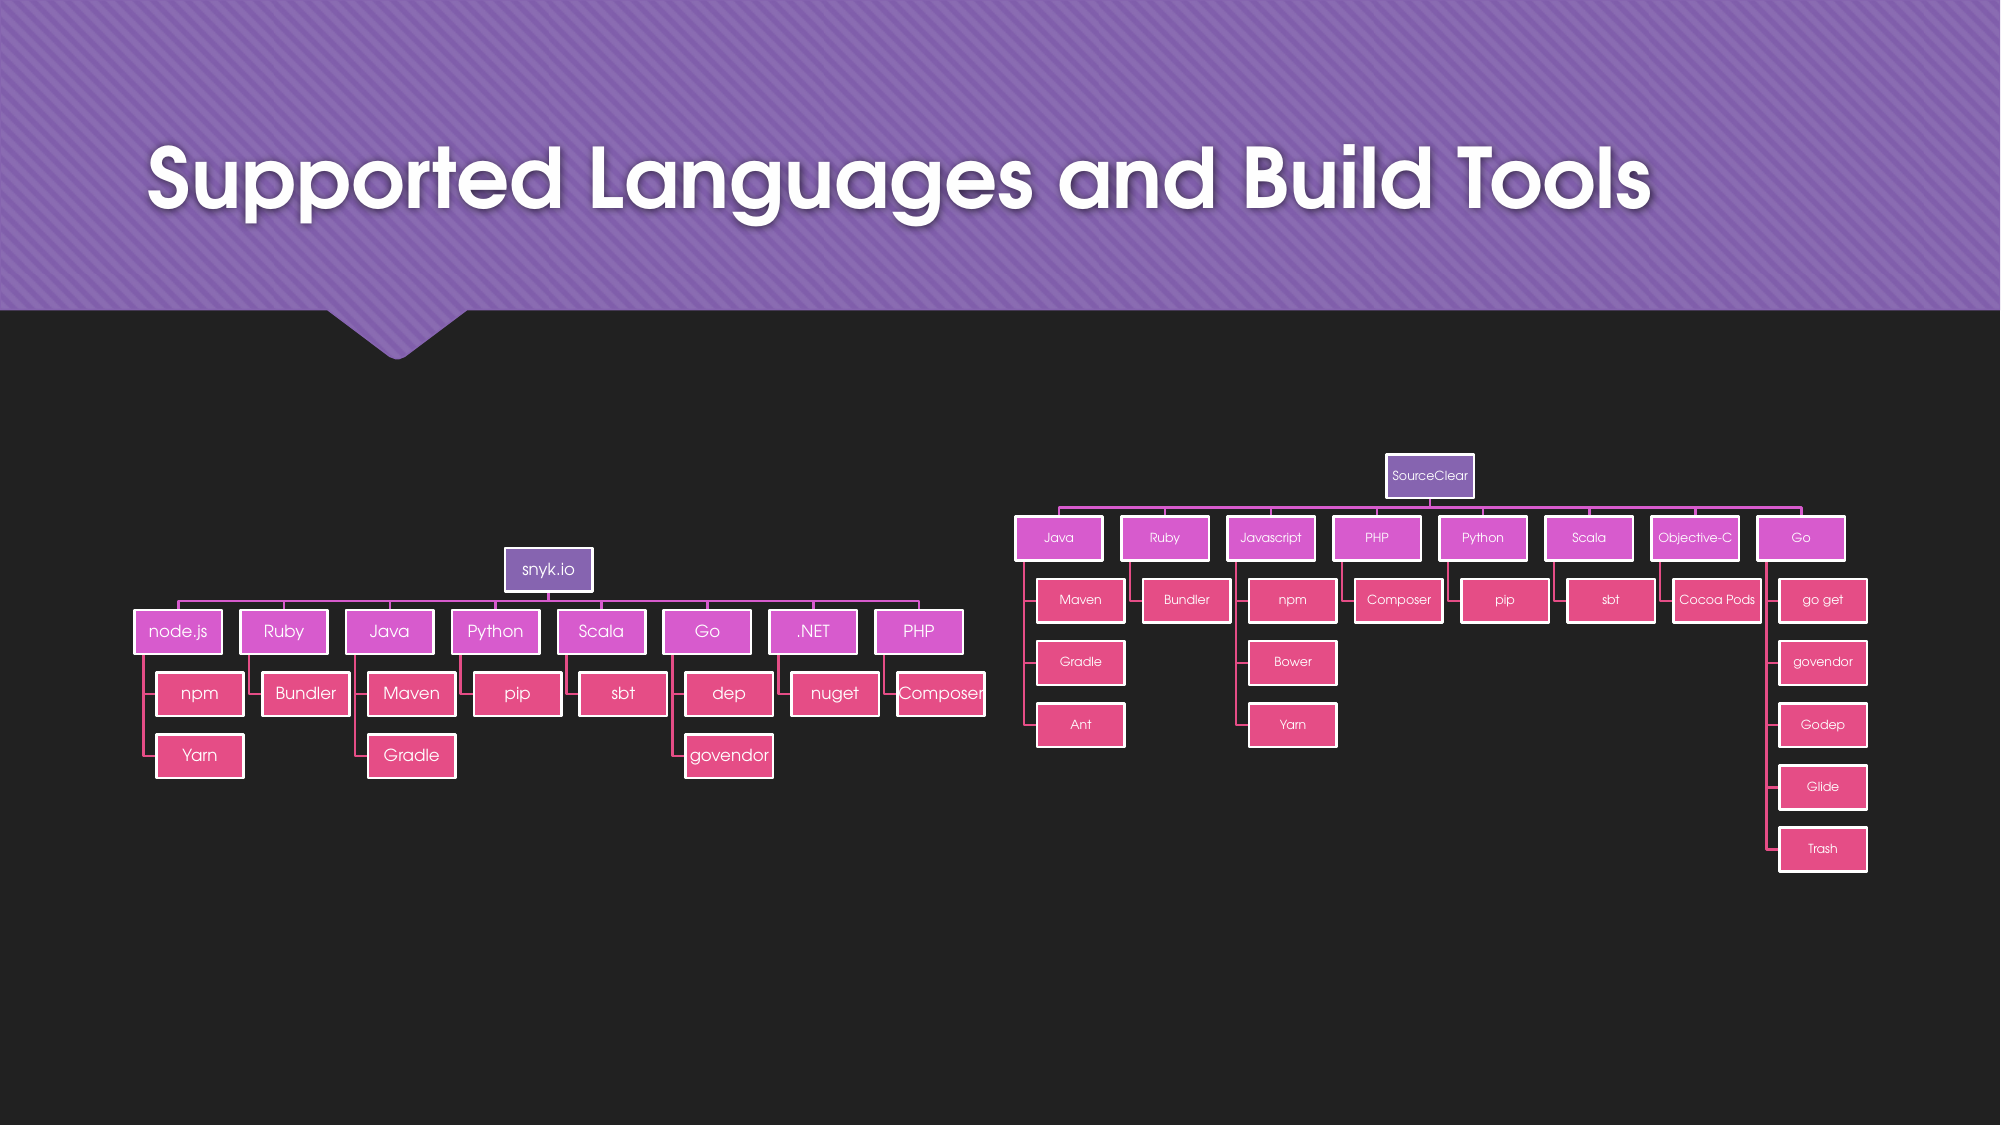

# Supported Languages and Build Tools
snyk.io
node.js
npm
Yarn
Ruby
Bundler
Java
Maven
Gradle
Python
pip
Scala
sbt
Go
dep
govendor
.NET
nuget
PHP
Composer
SourceClear
Java
Maven
Gradle
Ant
Ruby
Bundler
Javascript
npm
Bower
Yarn
PHP
Composer
Python
pip
Scala
sbt
Objective-C
Cocoa Pods
Go
go get
govendor
Godep
Glide
Trash